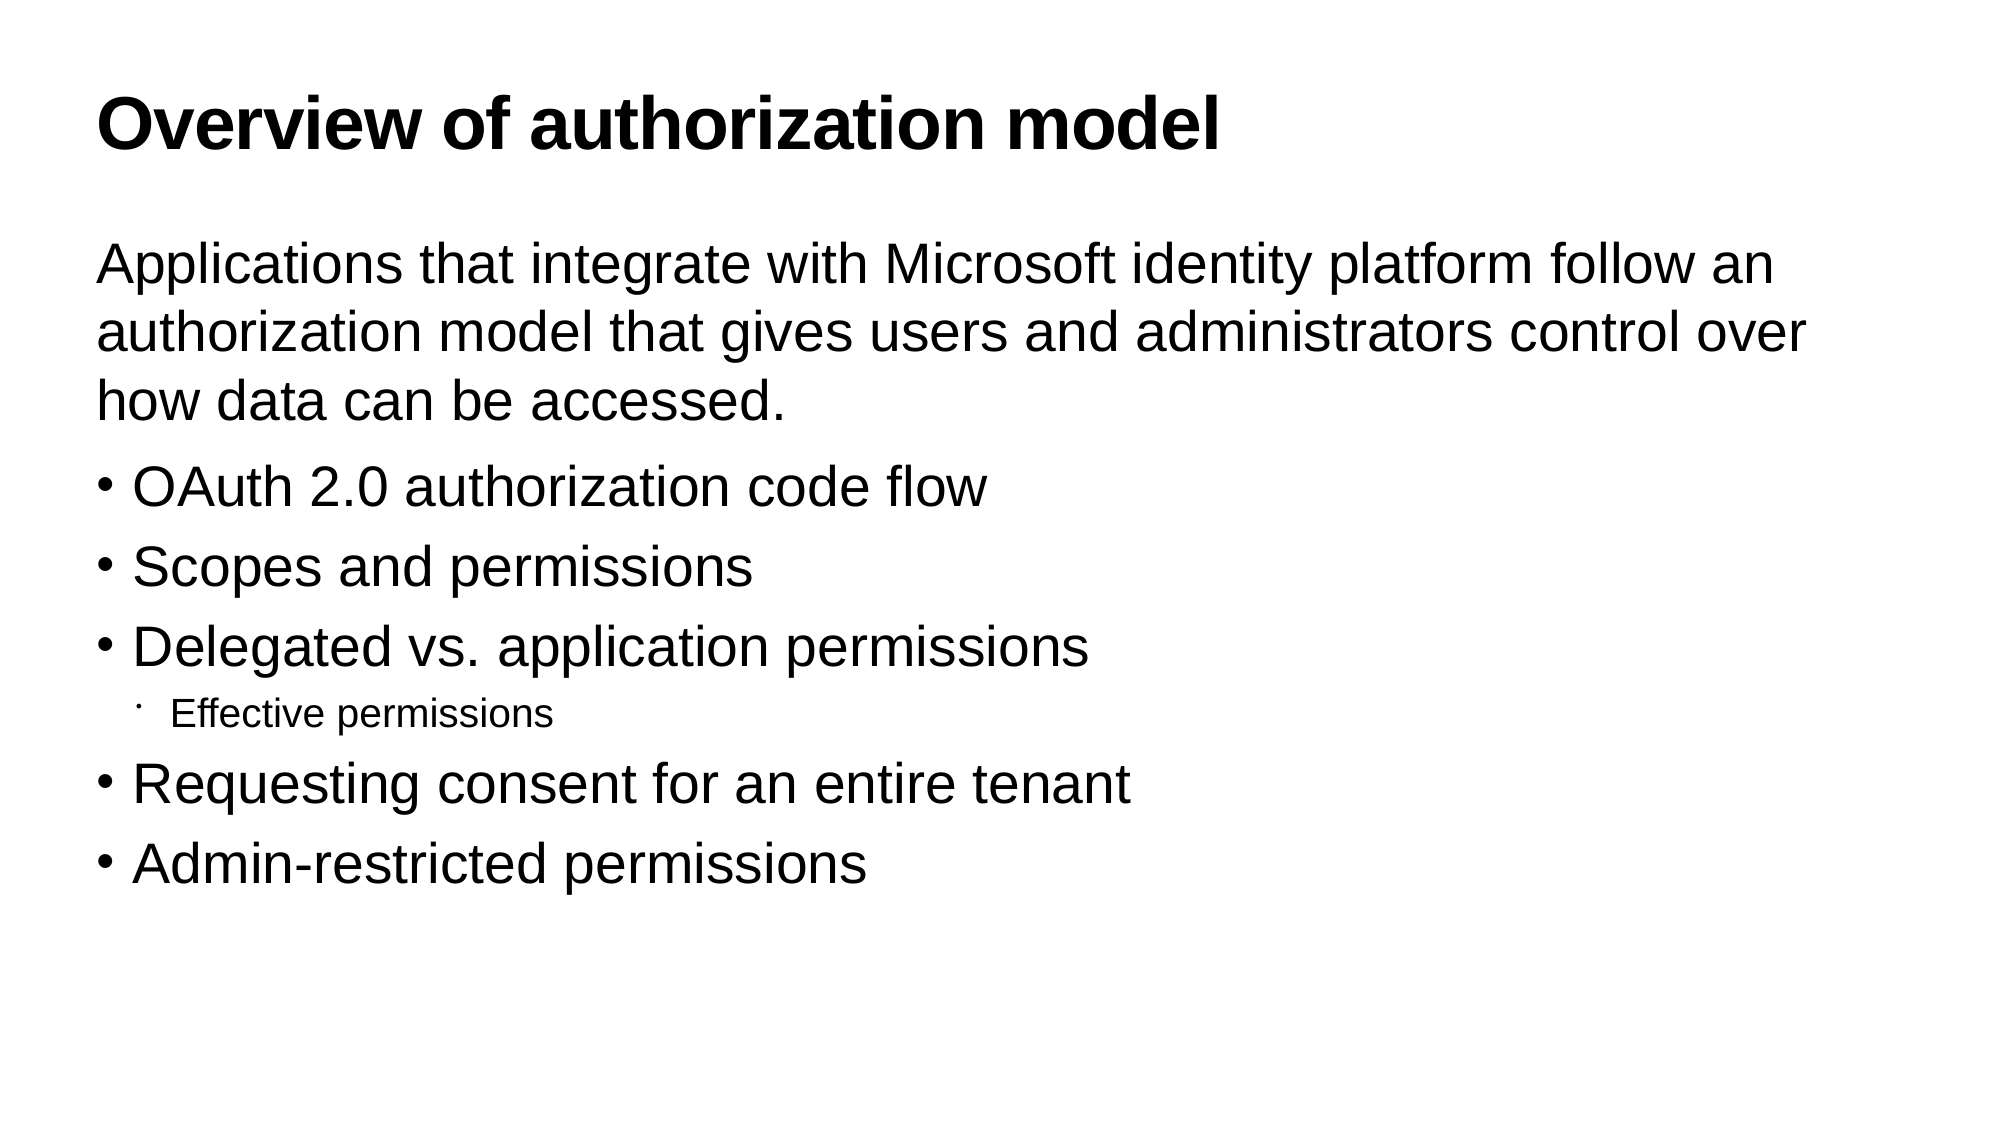

# Overview of authorization model
Applications that integrate with Microsoft identity platform follow an authorization model that gives users and administrators control over how data can be accessed.
OAuth 2.0 authorization code flow
Scopes and permissions
Delegated vs. application permissions
Effective permissions
Requesting consent for an entire tenant
Admin-restricted permissions